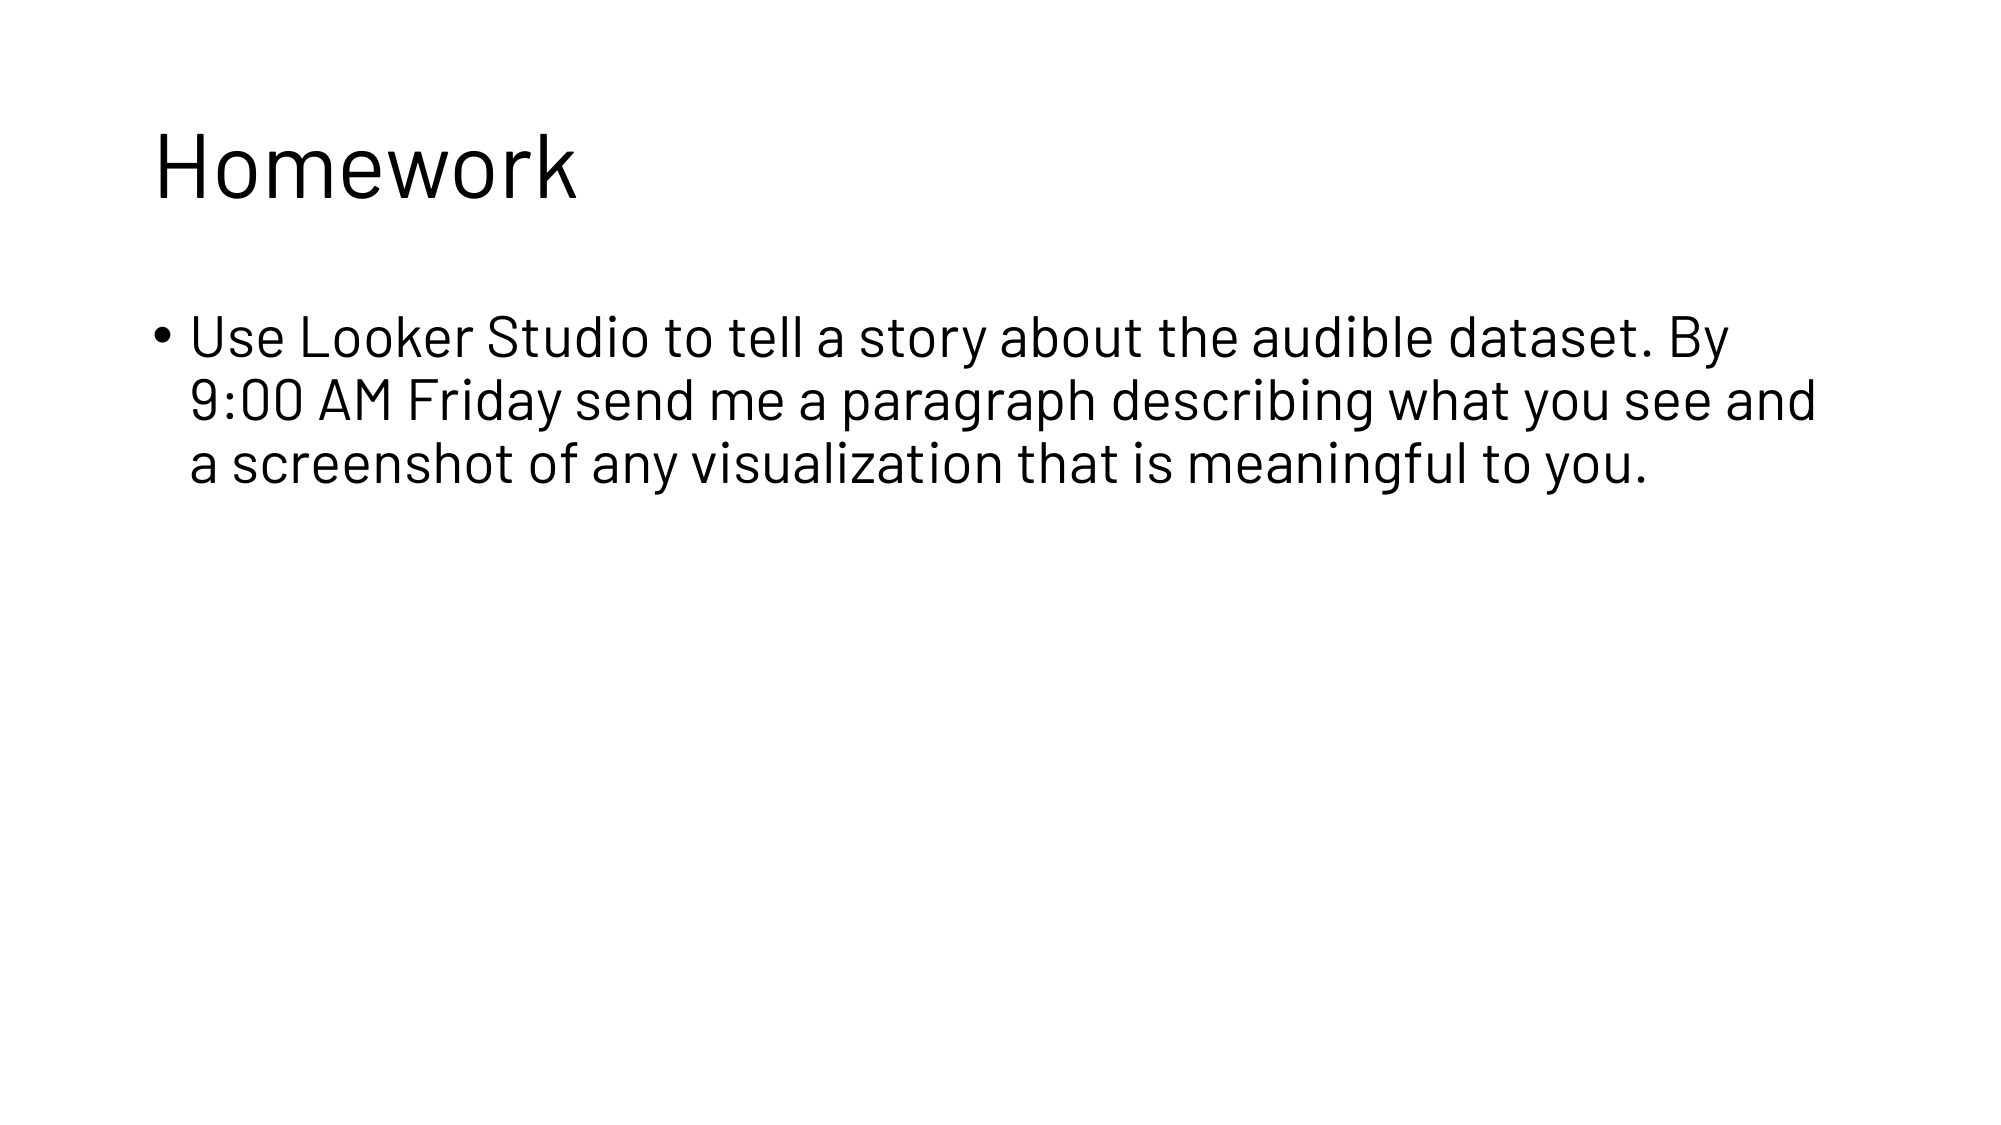

# Homework
Use Looker Studio to tell a story about the audible dataset. By 9:00 AM Friday send me a paragraph describing what you see and a screenshot of any visualization that is meaningful to you.